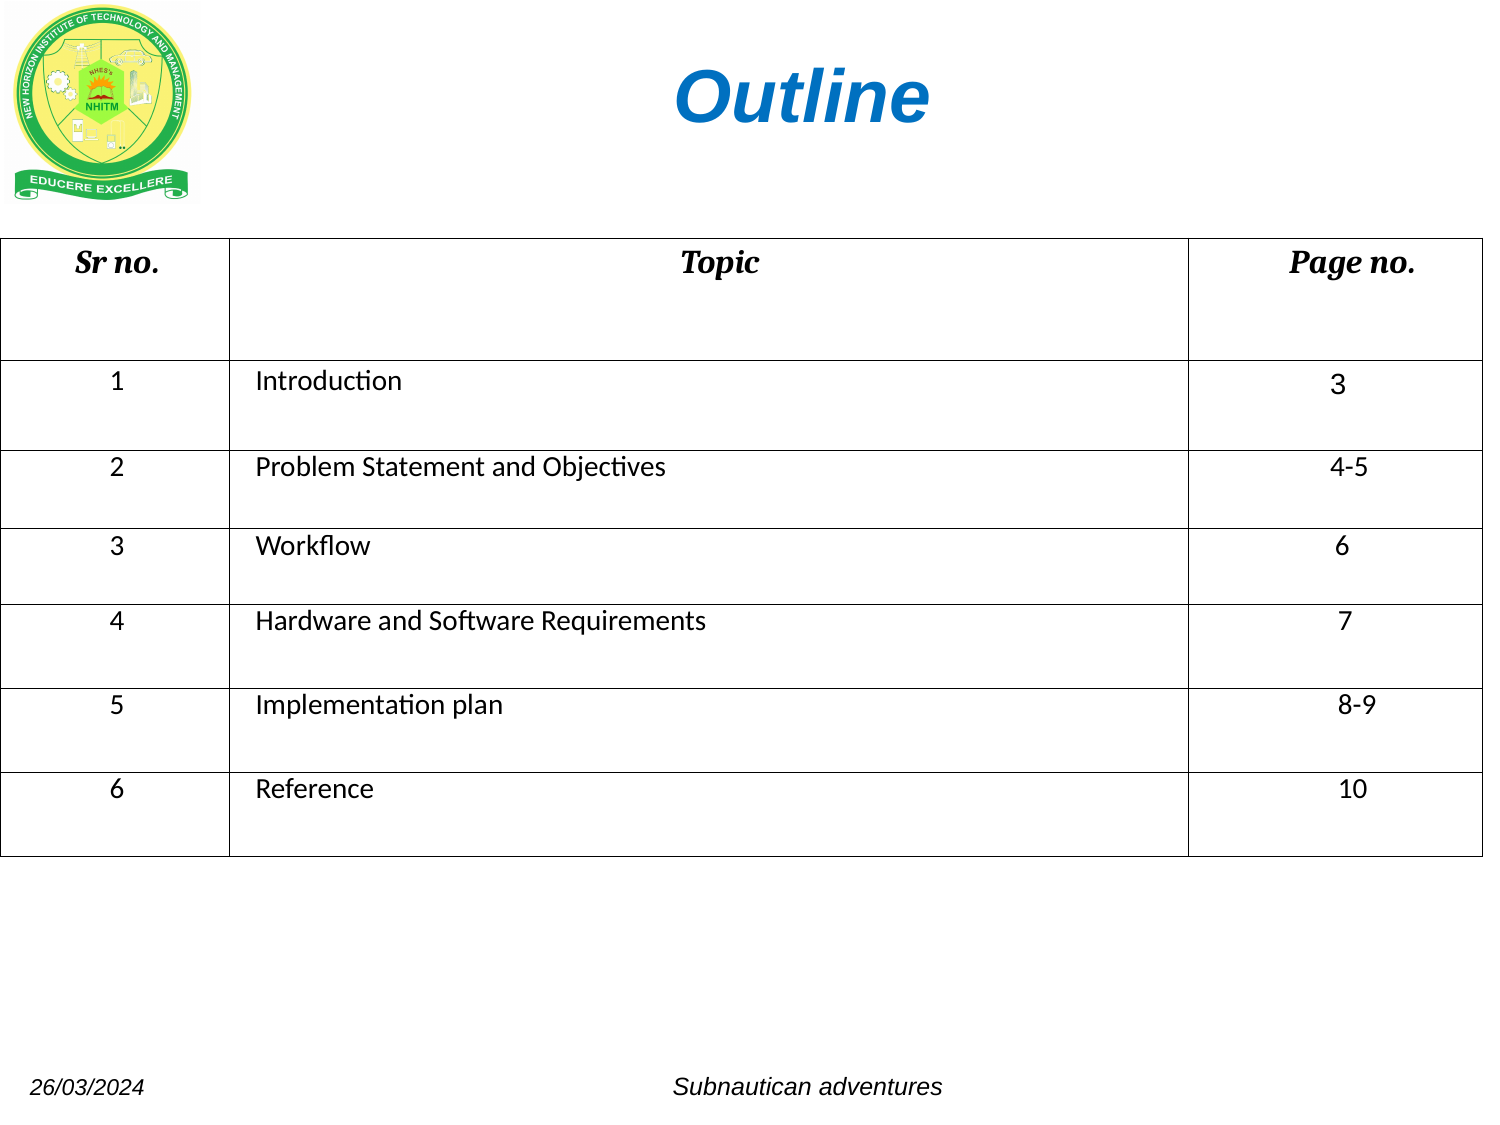

Outline
| Sr no. | Topic | Page no. |
| --- | --- | --- |
| 1 | Introduction | 3 |
| 2 | Problem Statement and Objectives | 4-5 |
| 3 | Workflow | 6 |
| 4 | Hardware and Software Requirements | 7 |
| 5 | Implementation plan | 8-9 |
| 6 | Reference | 10 |

Subnautican adventures
26/03/2024